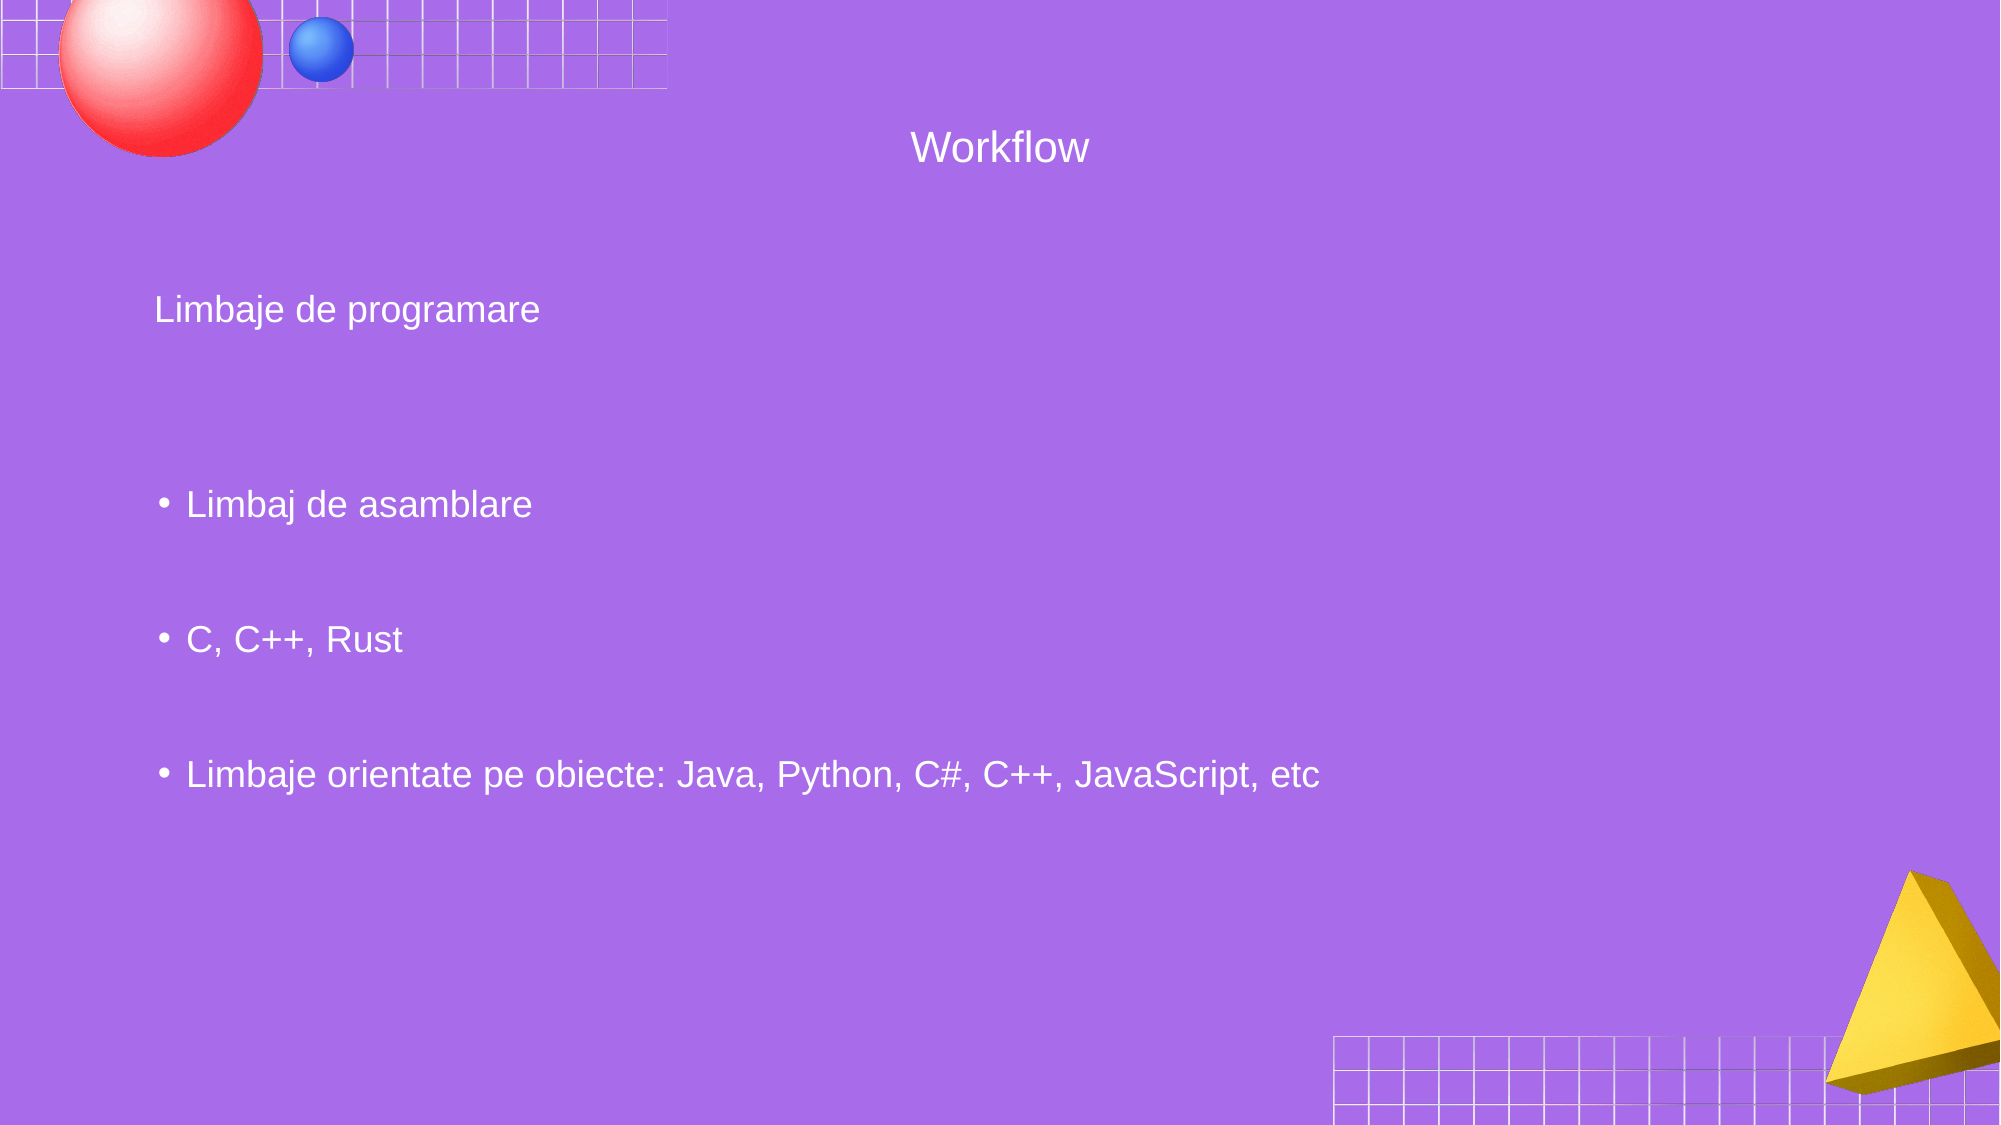

Workflow
Limbaje de programare

Limbaj de asamblare

C, C++, Rust

Limbaje orientate pe obiecte: Java, Python, C#, C++, JavaScript, etc